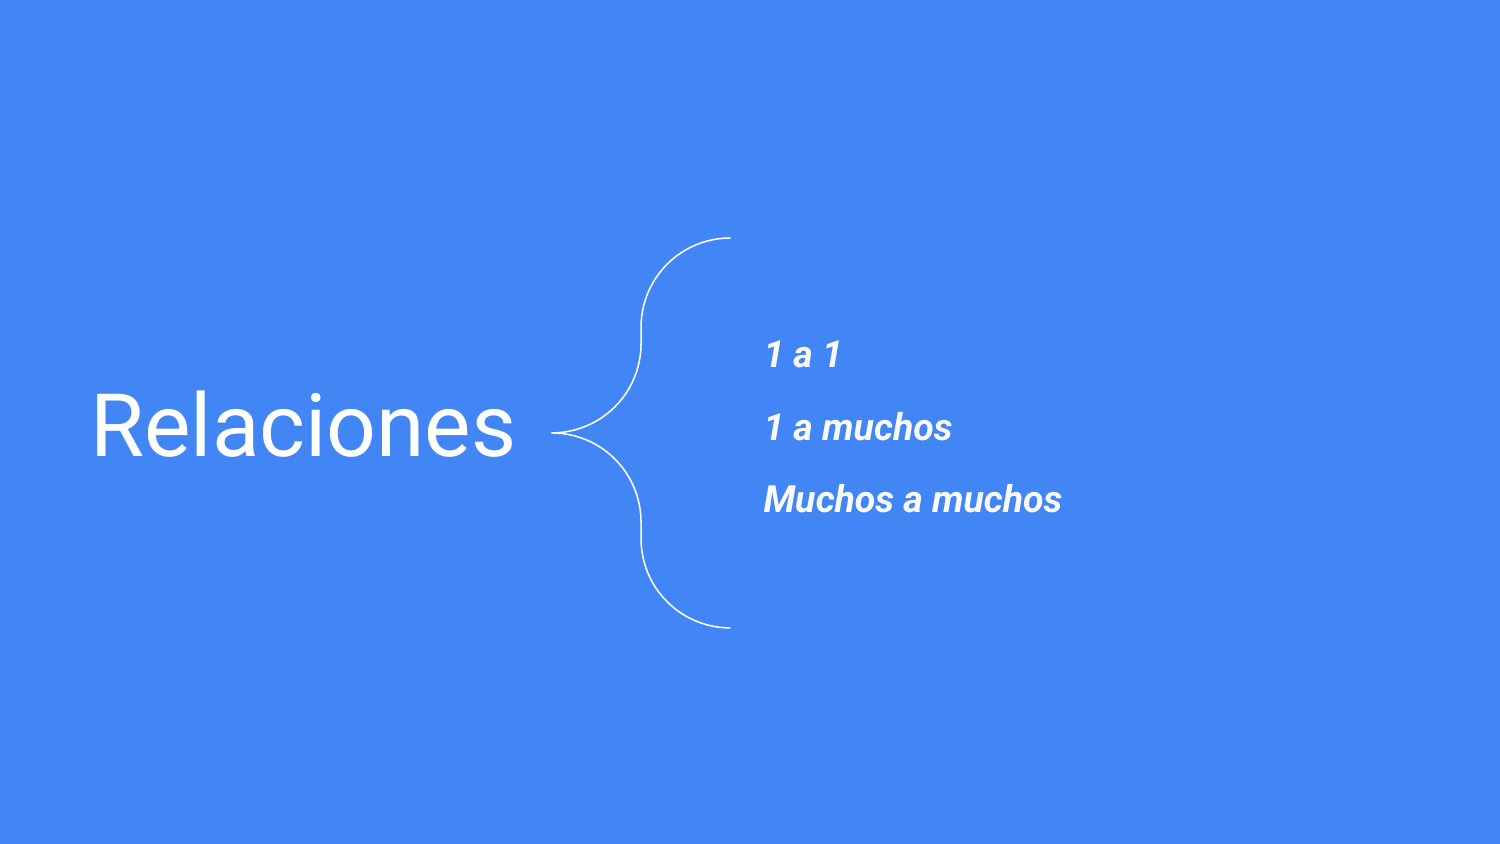

1 a 1
1 a muchos
Muchos a muchos

# Relaciones